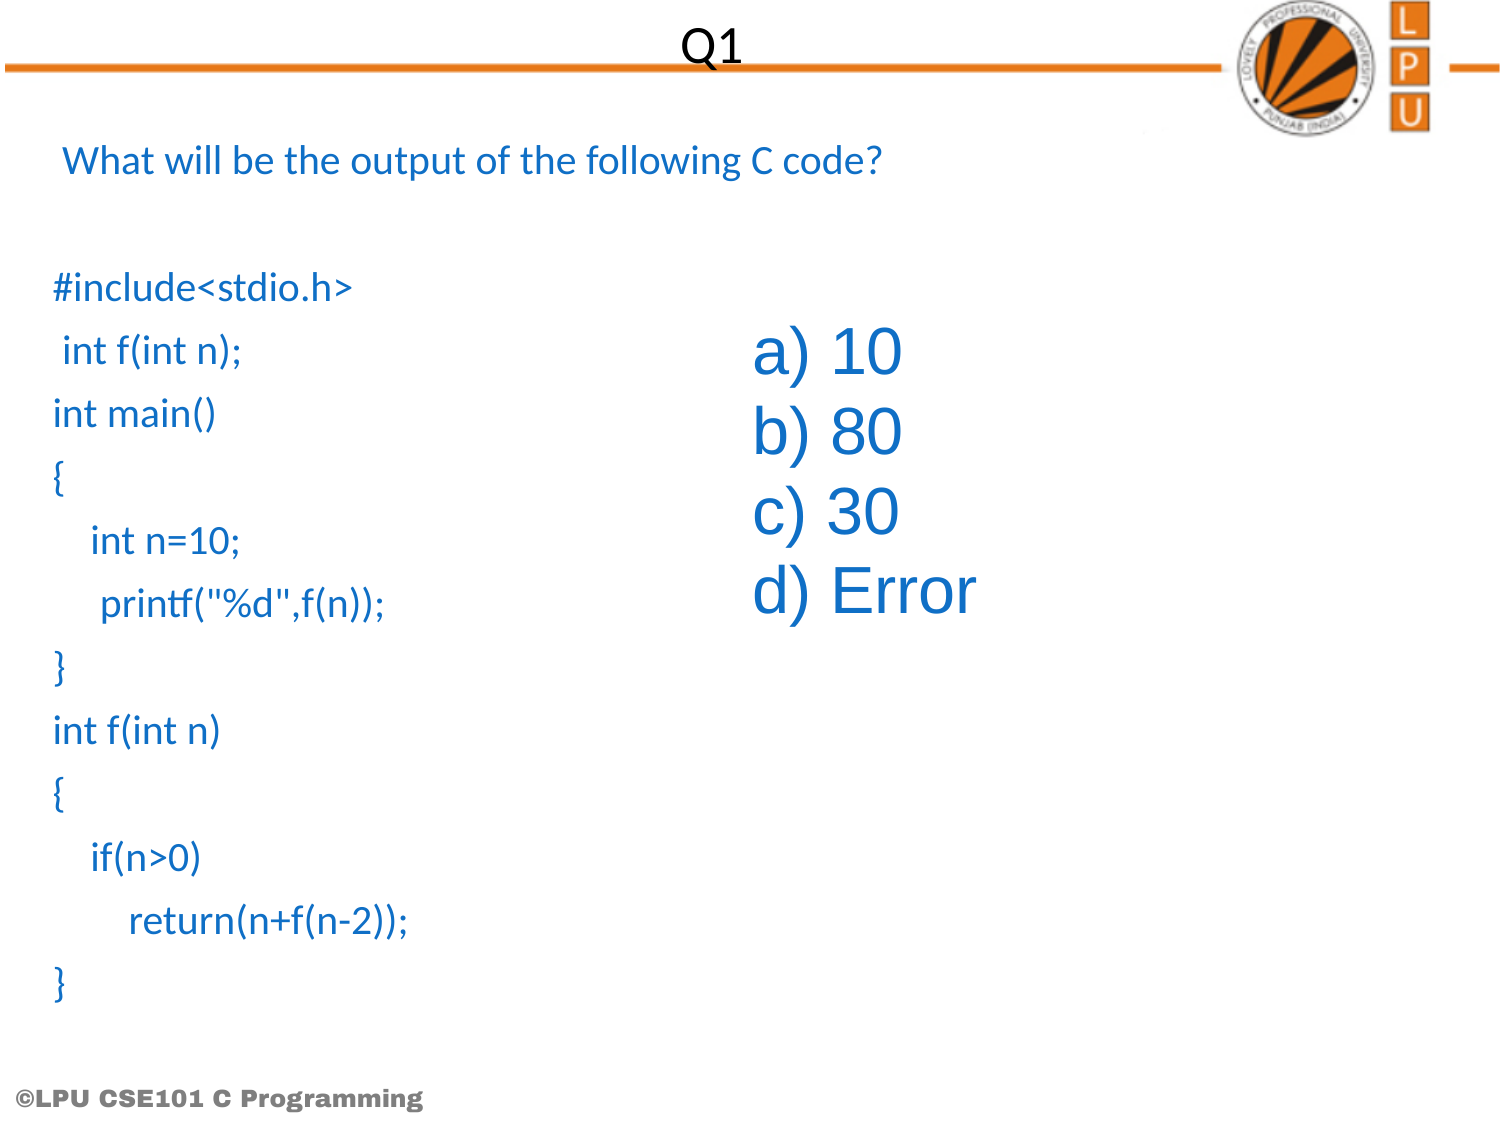

# Q1
 What will be the output of the following C code?

#include<stdio.h>
 int f(int n);
int main()
{
    int n=10;
     printf("%d",f(n));
}
int f(int n)
{
    if(n>0)
        return(n+f(n-2));
}
a) 10
b) 80
c) 30
d) Error